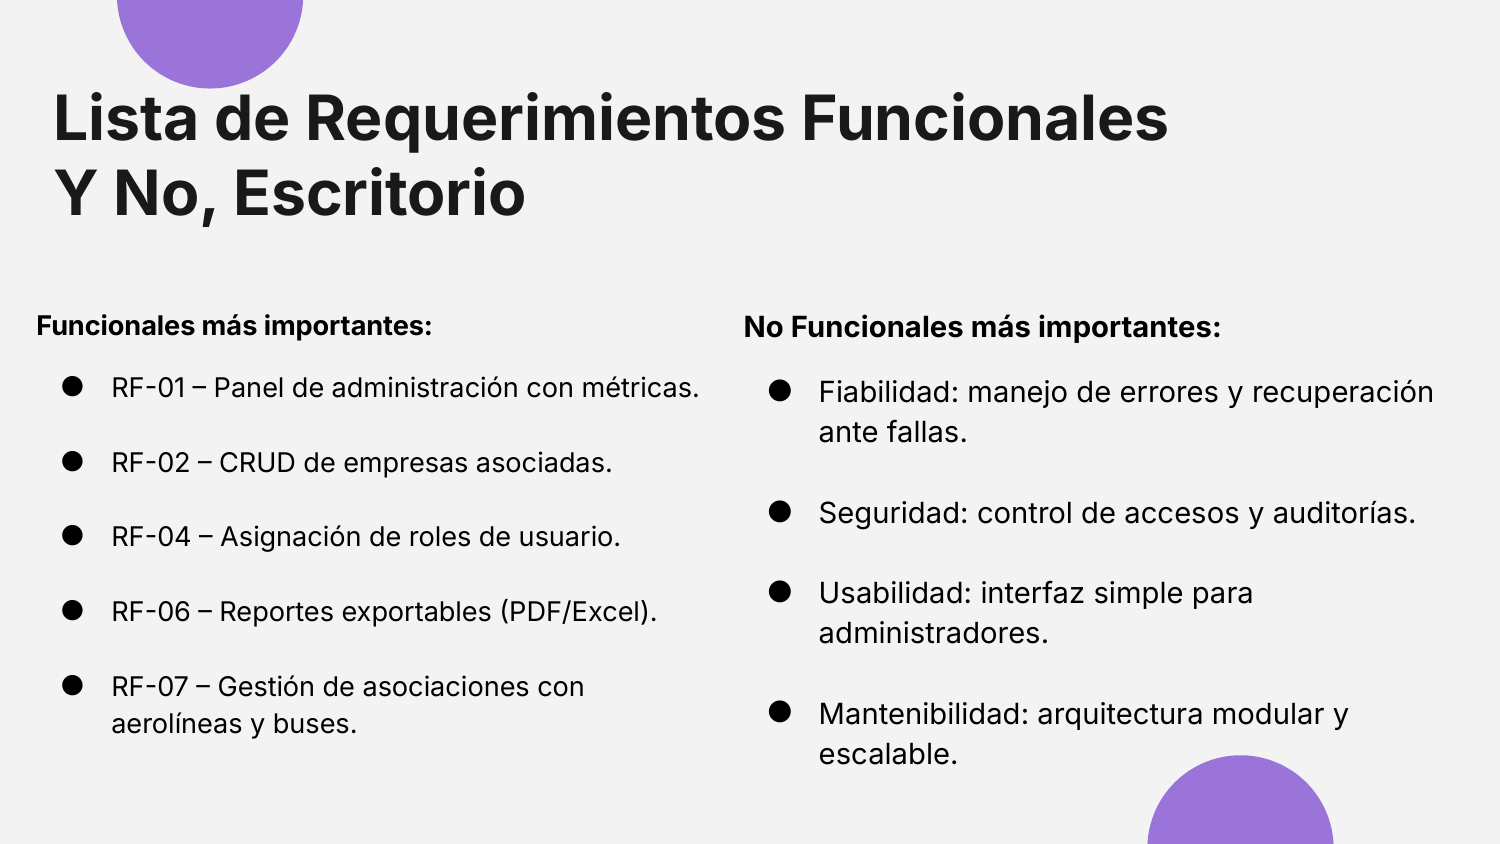

# Lista de Requerimientos Funcionales  Y No, Escritorio

Funcionales más importantes:
RF-01 – Panel de administración con métricas.
RF-02 – CRUD de empresas asociadas.
RF-04 – Asignación de roles de usuario.
RF-06 – Reportes exportables (PDF/Excel).
RF-07 – Gestión de asociaciones con aerolíneas y buses.
No Funcionales más importantes:
Fiabilidad: manejo de errores y recuperación ante fallas.
Seguridad: control de accesos y auditorías.
Usabilidad: interfaz simple para administradores.
Mantenibilidad: arquitectura modular y escalable.